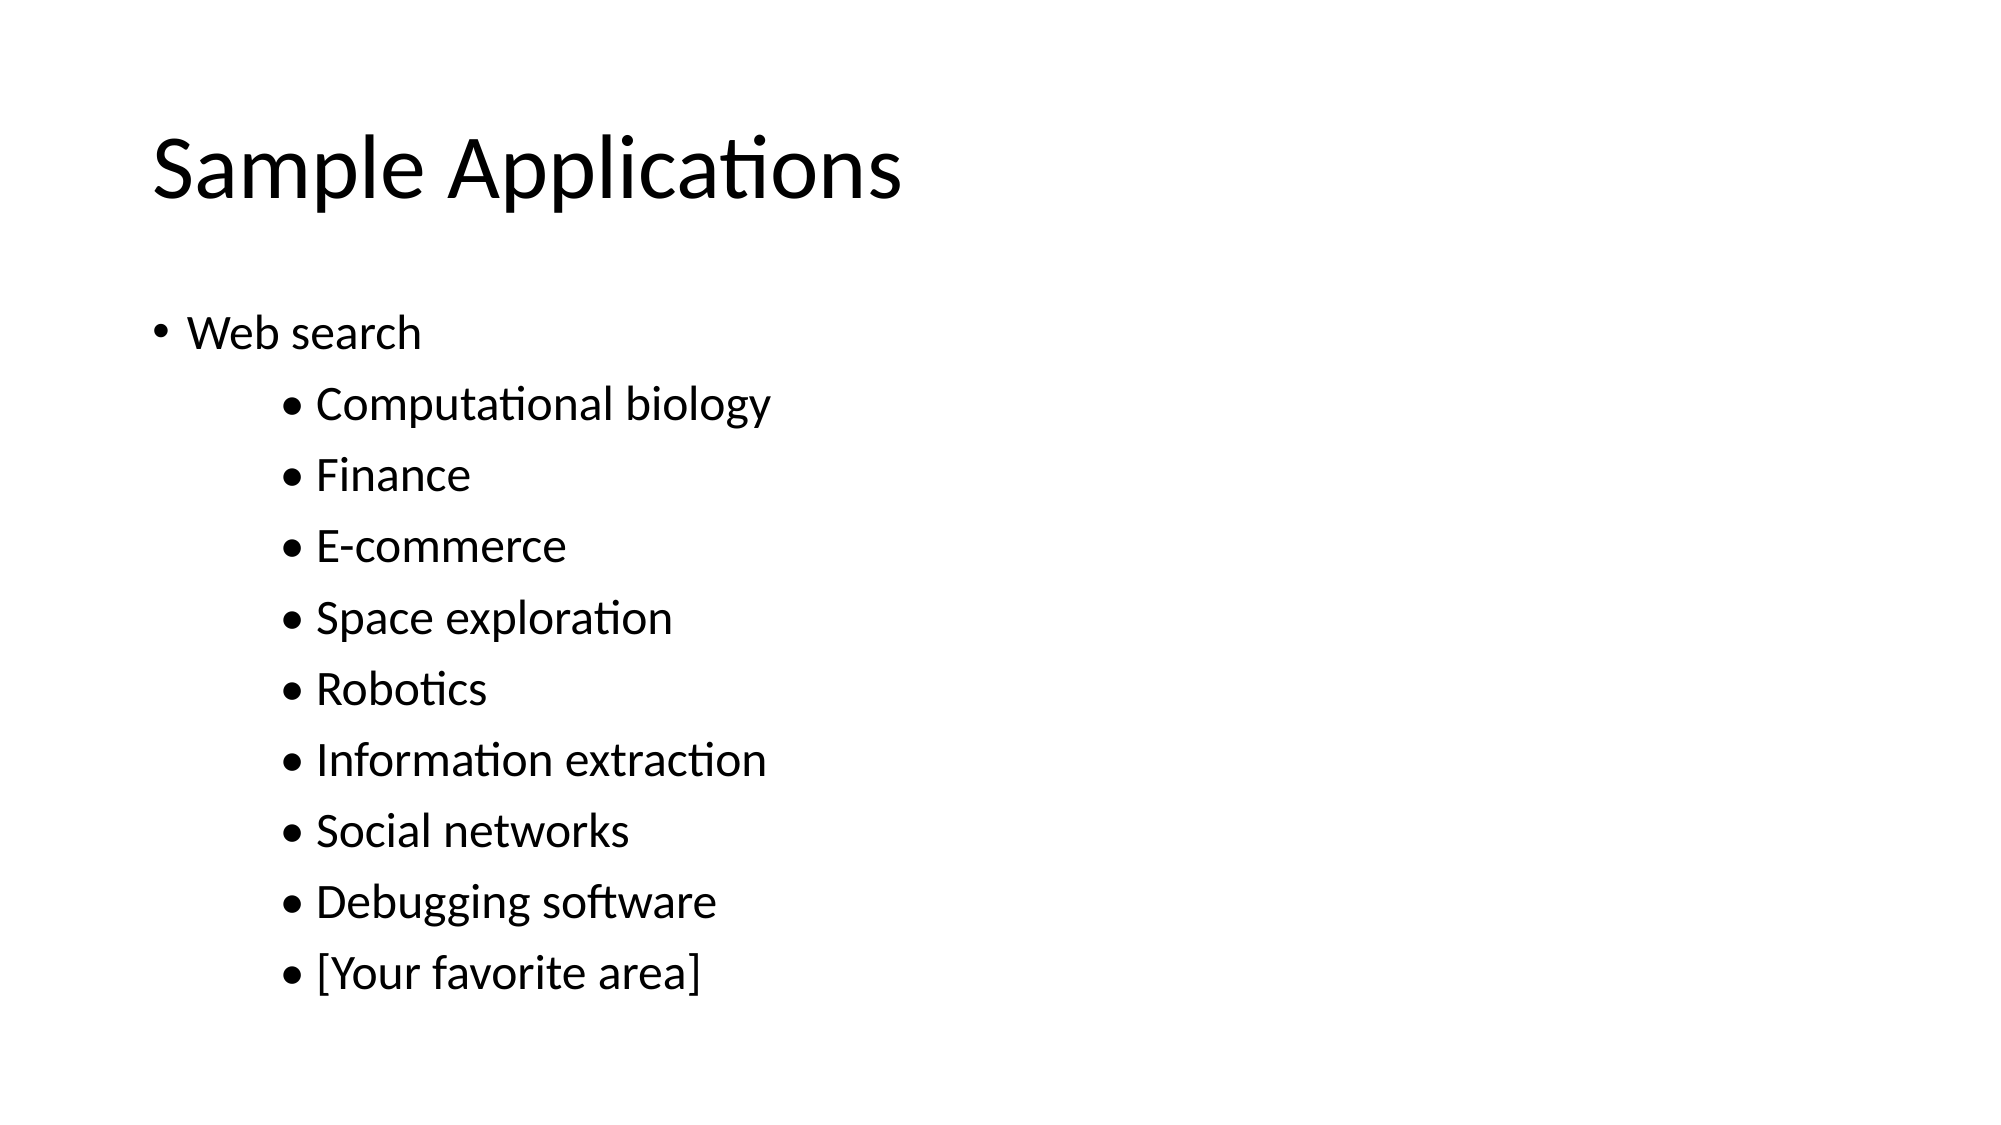

# Sample Applications
Web search
	• Computational biology
	• Finance
	• E-commerce
	• Space exploration
	• Robotics
	• Information extraction
	• Social networks
	• Debugging software
	• [Your favorite area]